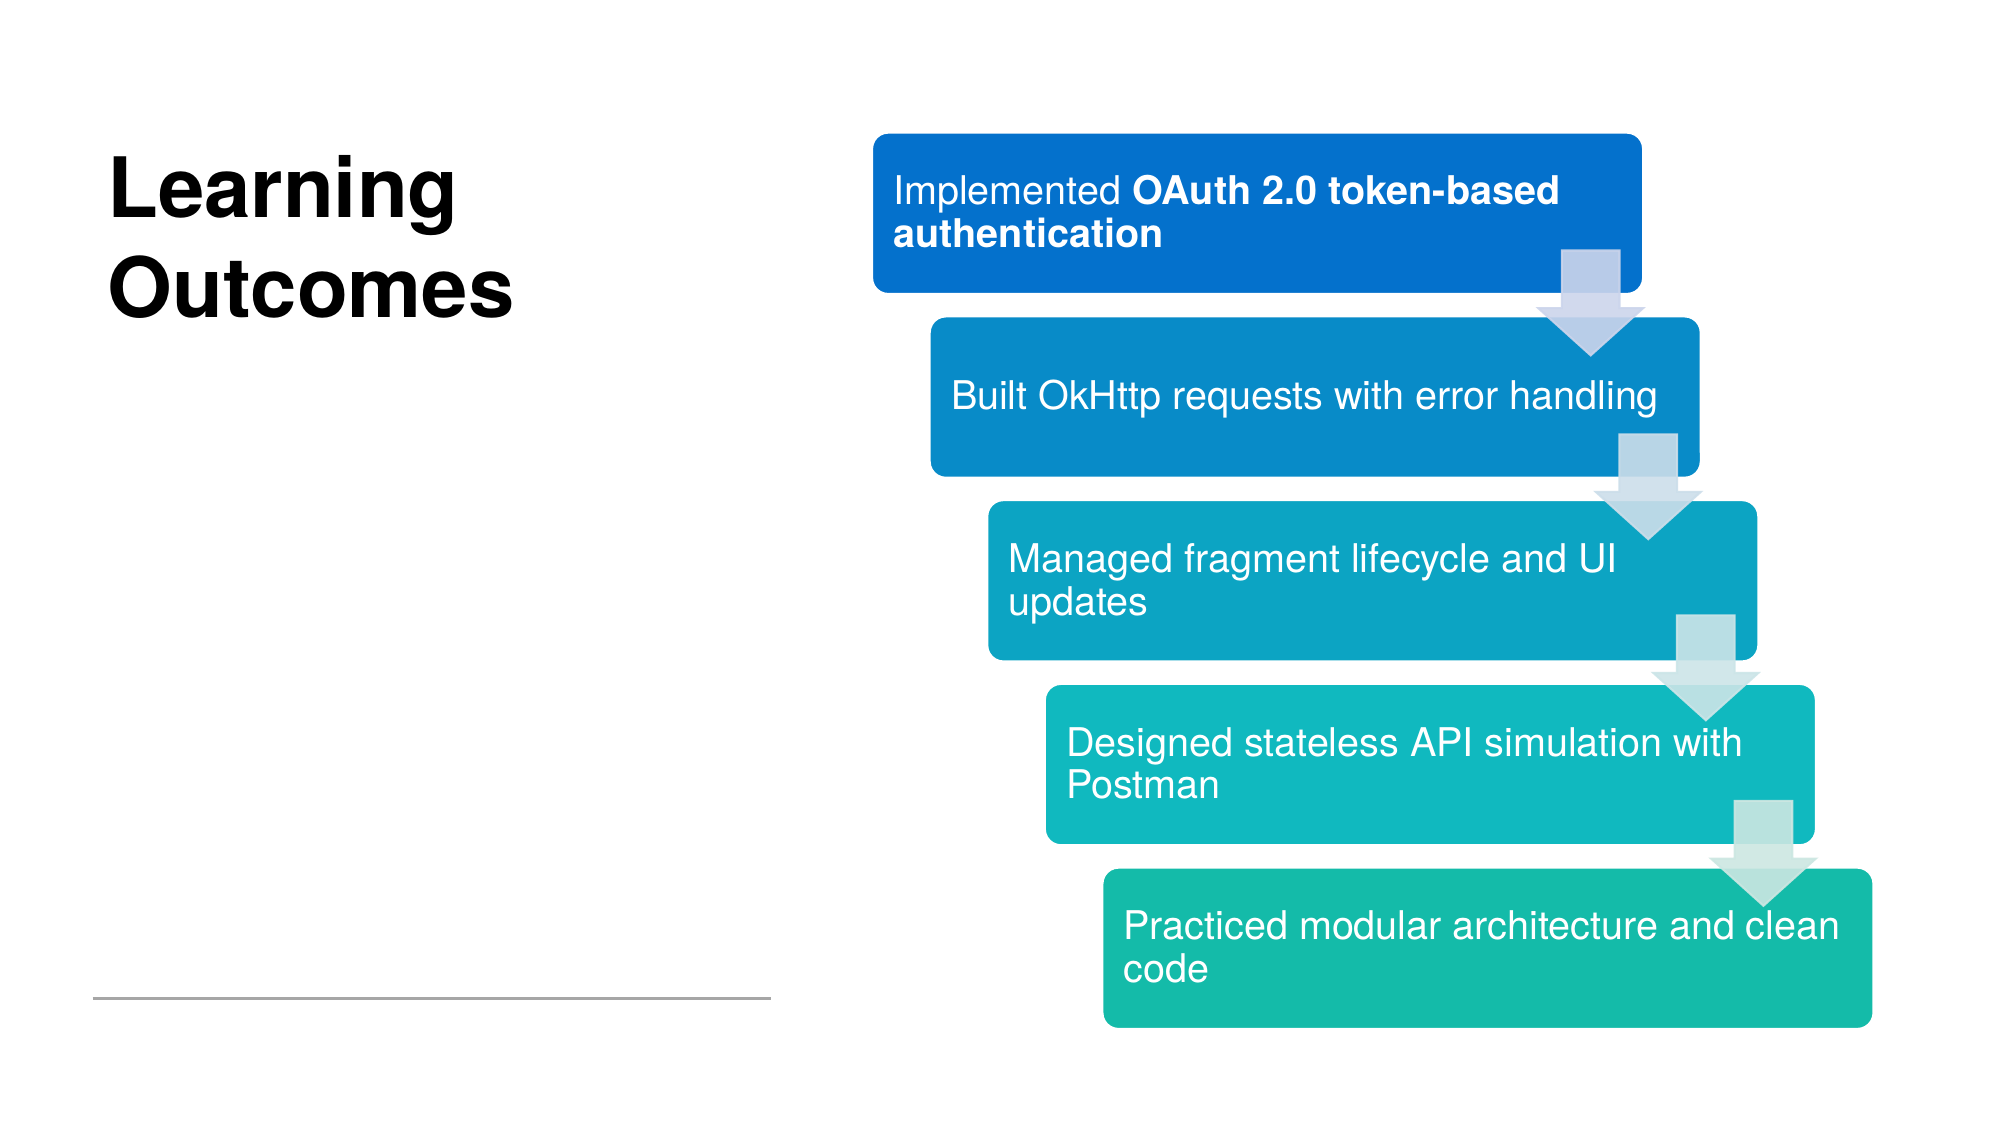

# Learning Outcomes
Implemented OAuth 2.0 token-based authentication
Built OkHttp requests with error handling
Managed fragment lifecycle and UI updates
Designed stateless API simulation with Postman
Practiced modular architecture and clean code